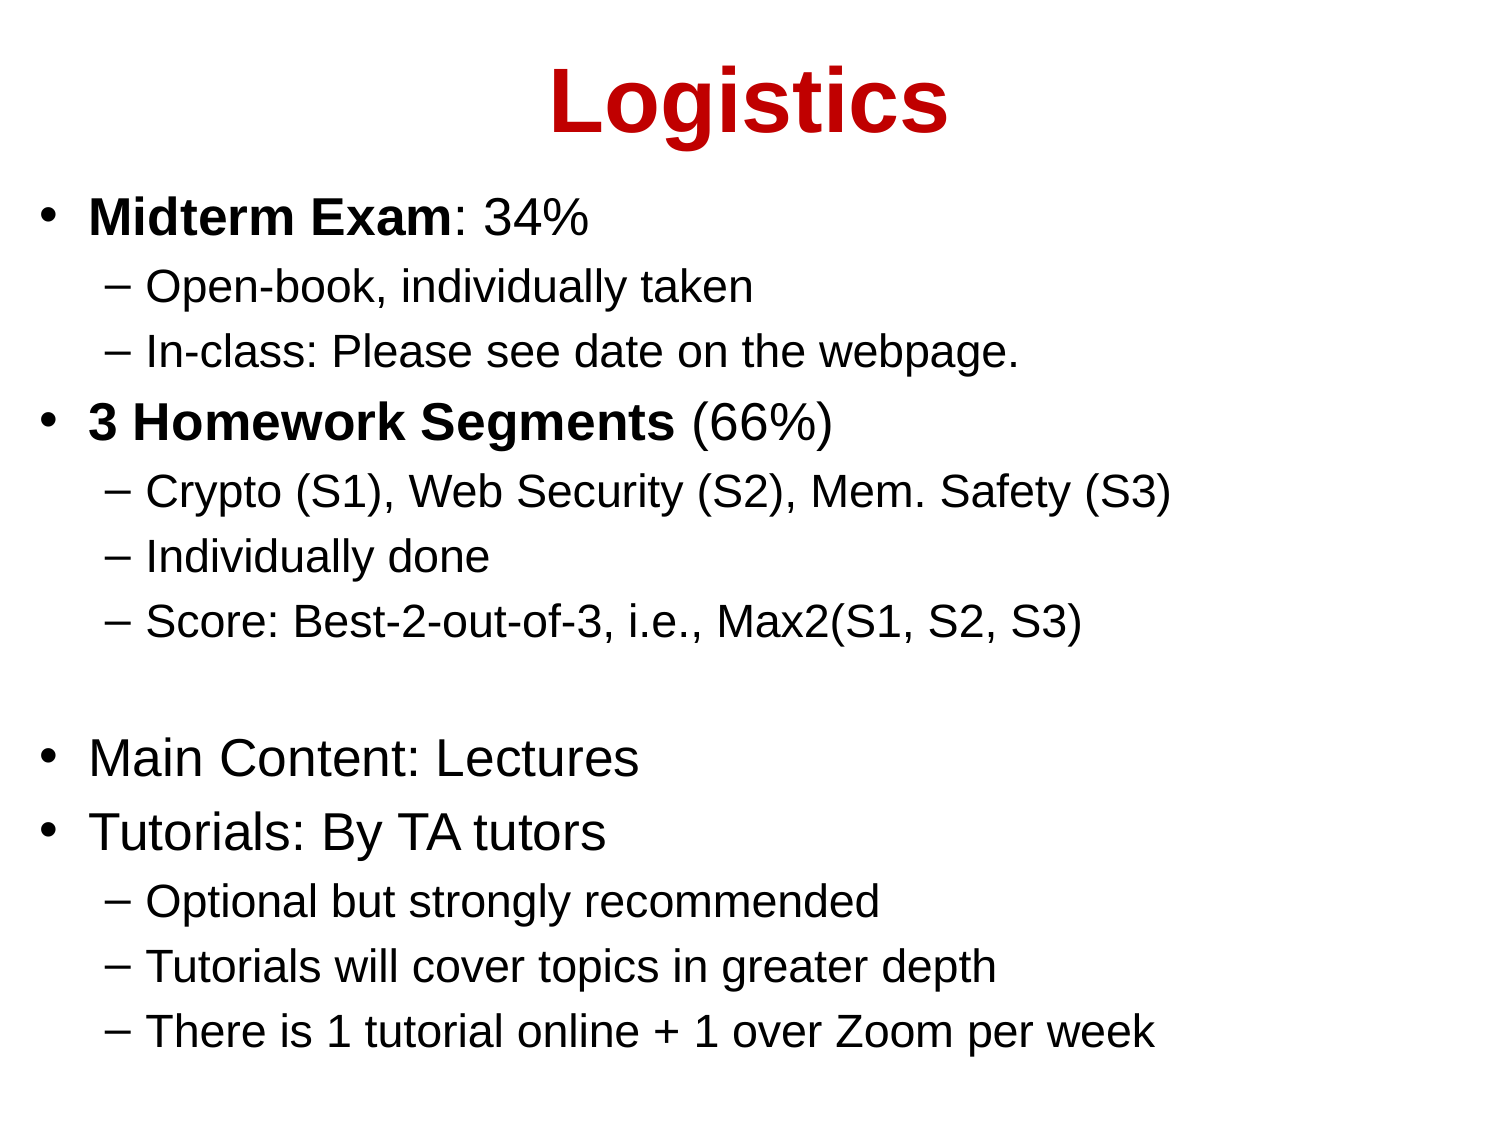

# Logistics
Midterm Exam: 34%
Open-book, individually taken
In-class: Please see date on the webpage.
3 Homework Segments (66%)
Crypto (S1), Web Security (S2), Mem. Safety (S3)
Individually done
Score: Best-2-out-of-3, i.e., Max2(S1, S2, S3)

Main Content: Lectures
Tutorials: By TA tutors
Optional but strongly recommended
Tutorials will cover topics in greater depth
There is 1 tutorial online + 1 over Zoom per week